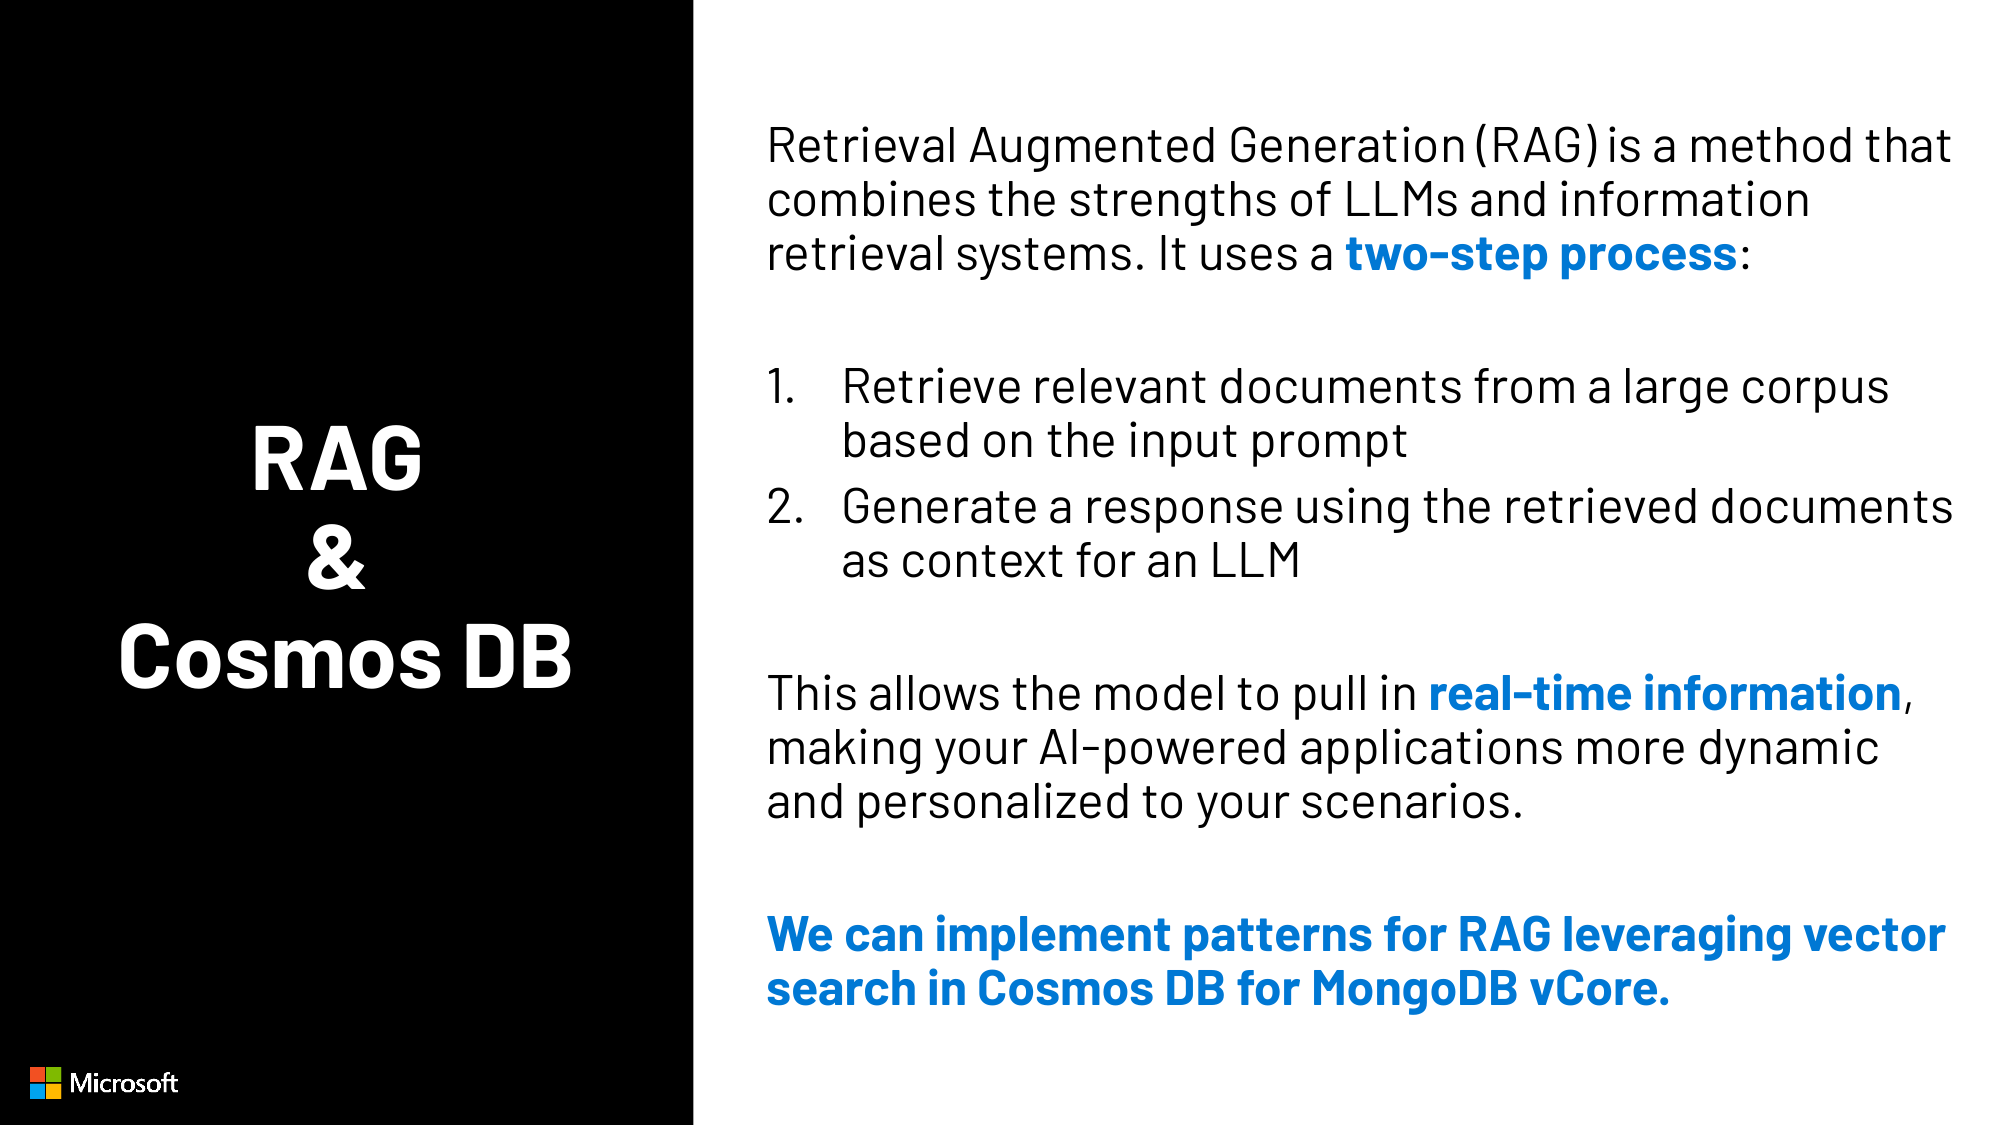

Retrieval Augmented Generation (RAG) is a method that combines the strengths of LLMs and information retrieval systems. It uses a two-step process:

Retrieve relevant documents from a large corpus based on the input prompt
Generate a response using the retrieved documents as context for an LLM

This allows the model to pull in real-time information, making your AI-powered applications more dynamic and personalized to your scenarios.

We can implement patterns for RAG leveraging vector search in Cosmos DB for MongoDB vCore.
# RAG & Cosmos DB